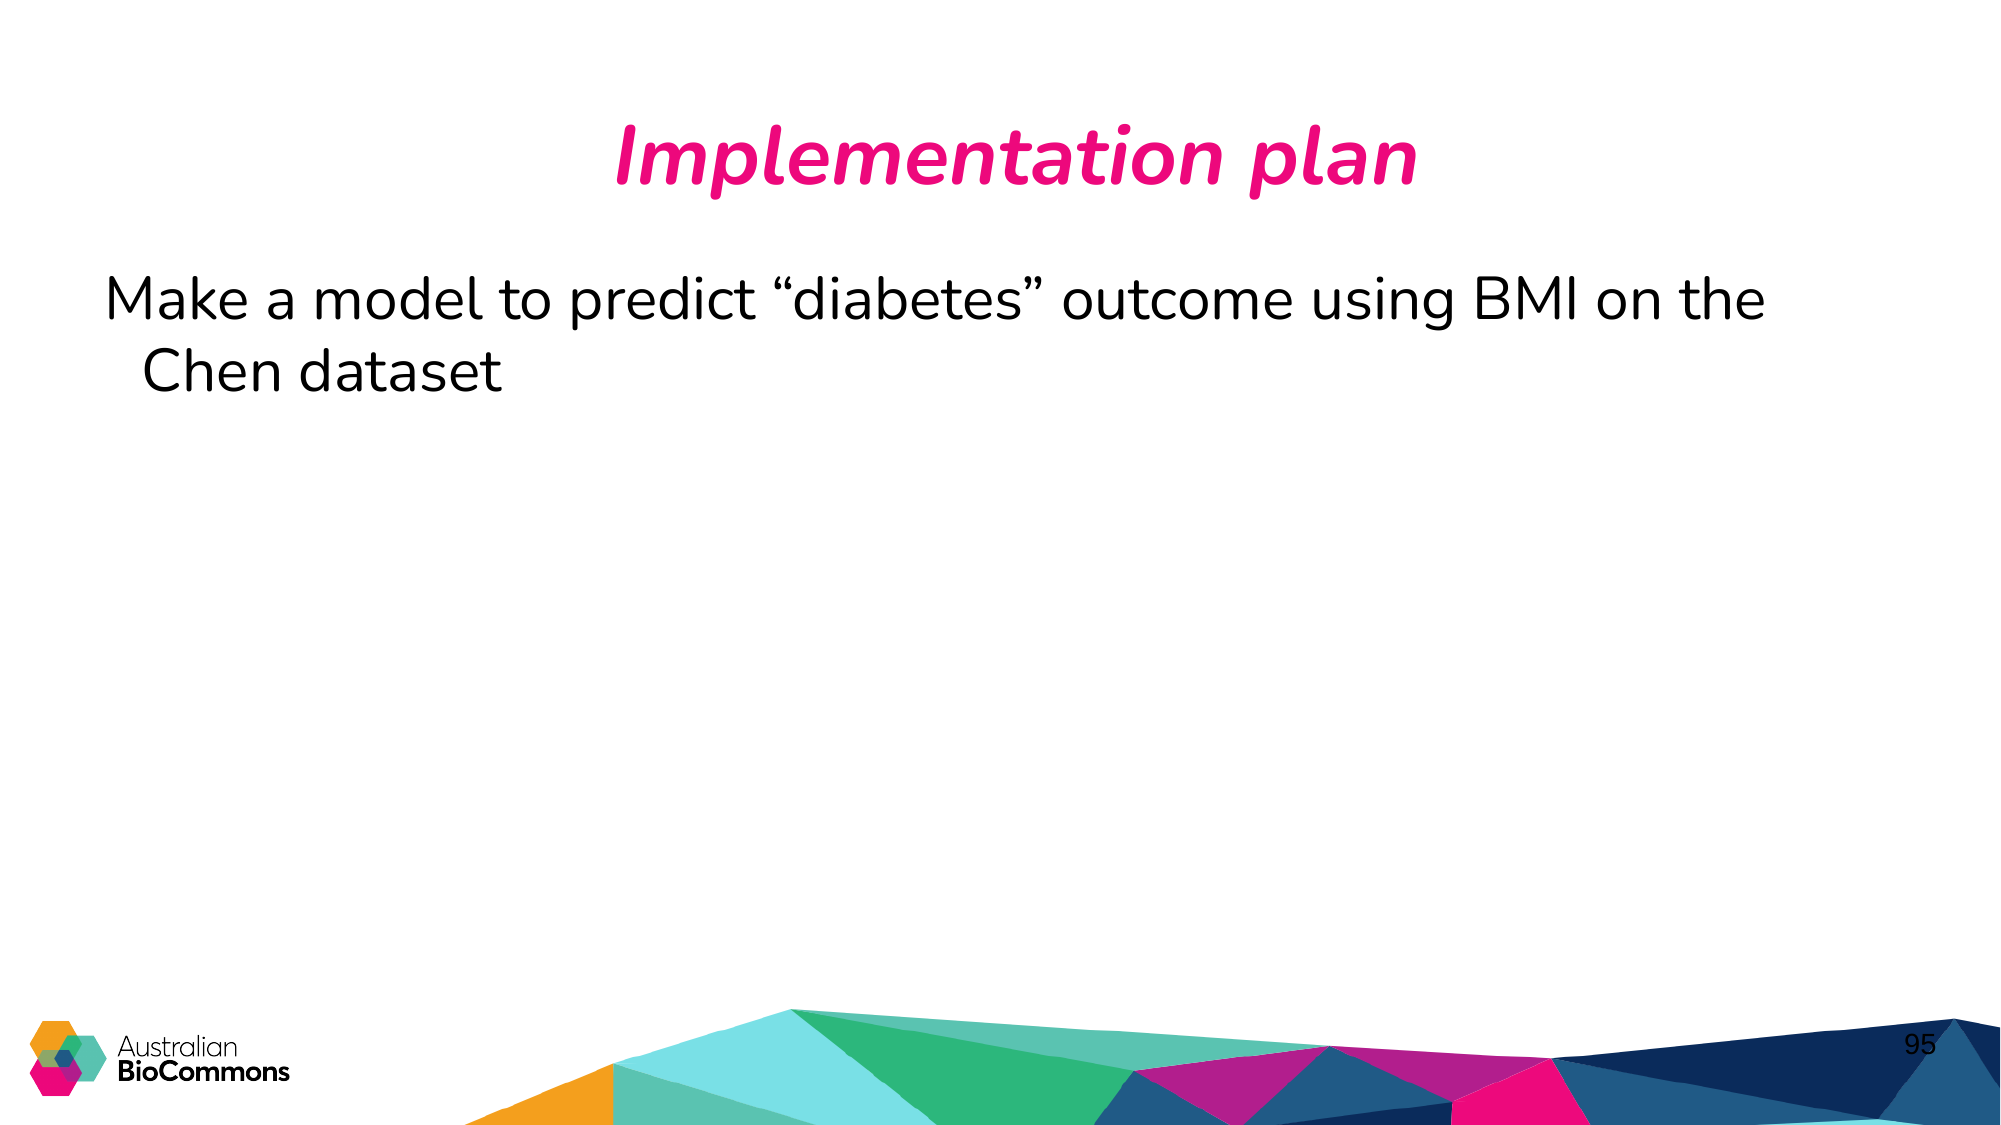

# Implementation plan
Make a model to predict “diabetes” outcome using BMI on the Chen dataset
95